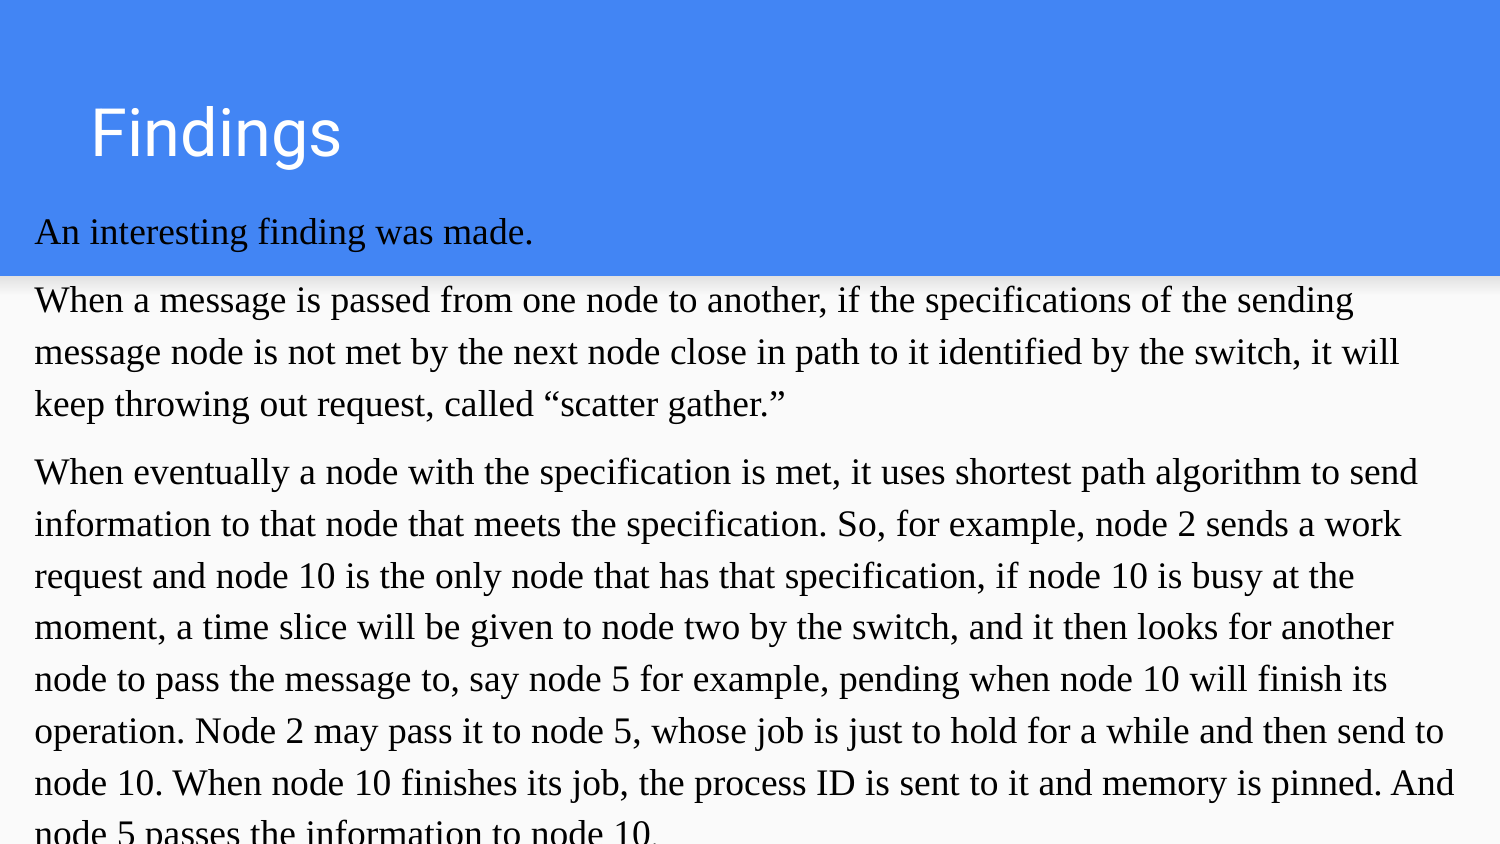

# Findings
An interesting finding was made.
When a message is passed from one node to another, if the specifications of the sending message node is not met by the next node close in path to it identified by the switch, it will keep throwing out request, called “scatter gather.”
When eventually a node with the specification is met, it uses shortest path algorithm to send information to that node that meets the specification. So, for example, node 2 sends a work request and node 10 is the only node that has that specification, if node 10 is busy at the moment, a time slice will be given to node two by the switch, and it then looks for another node to pass the message to, say node 5 for example, pending when node 10 will finish its operation. Node 2 may pass it to node 5, whose job is just to hold for a while and then send to node 10. When node 10 finishes its job, the process ID is sent to it and memory is pinned. And node 5 passes the information to node 10.